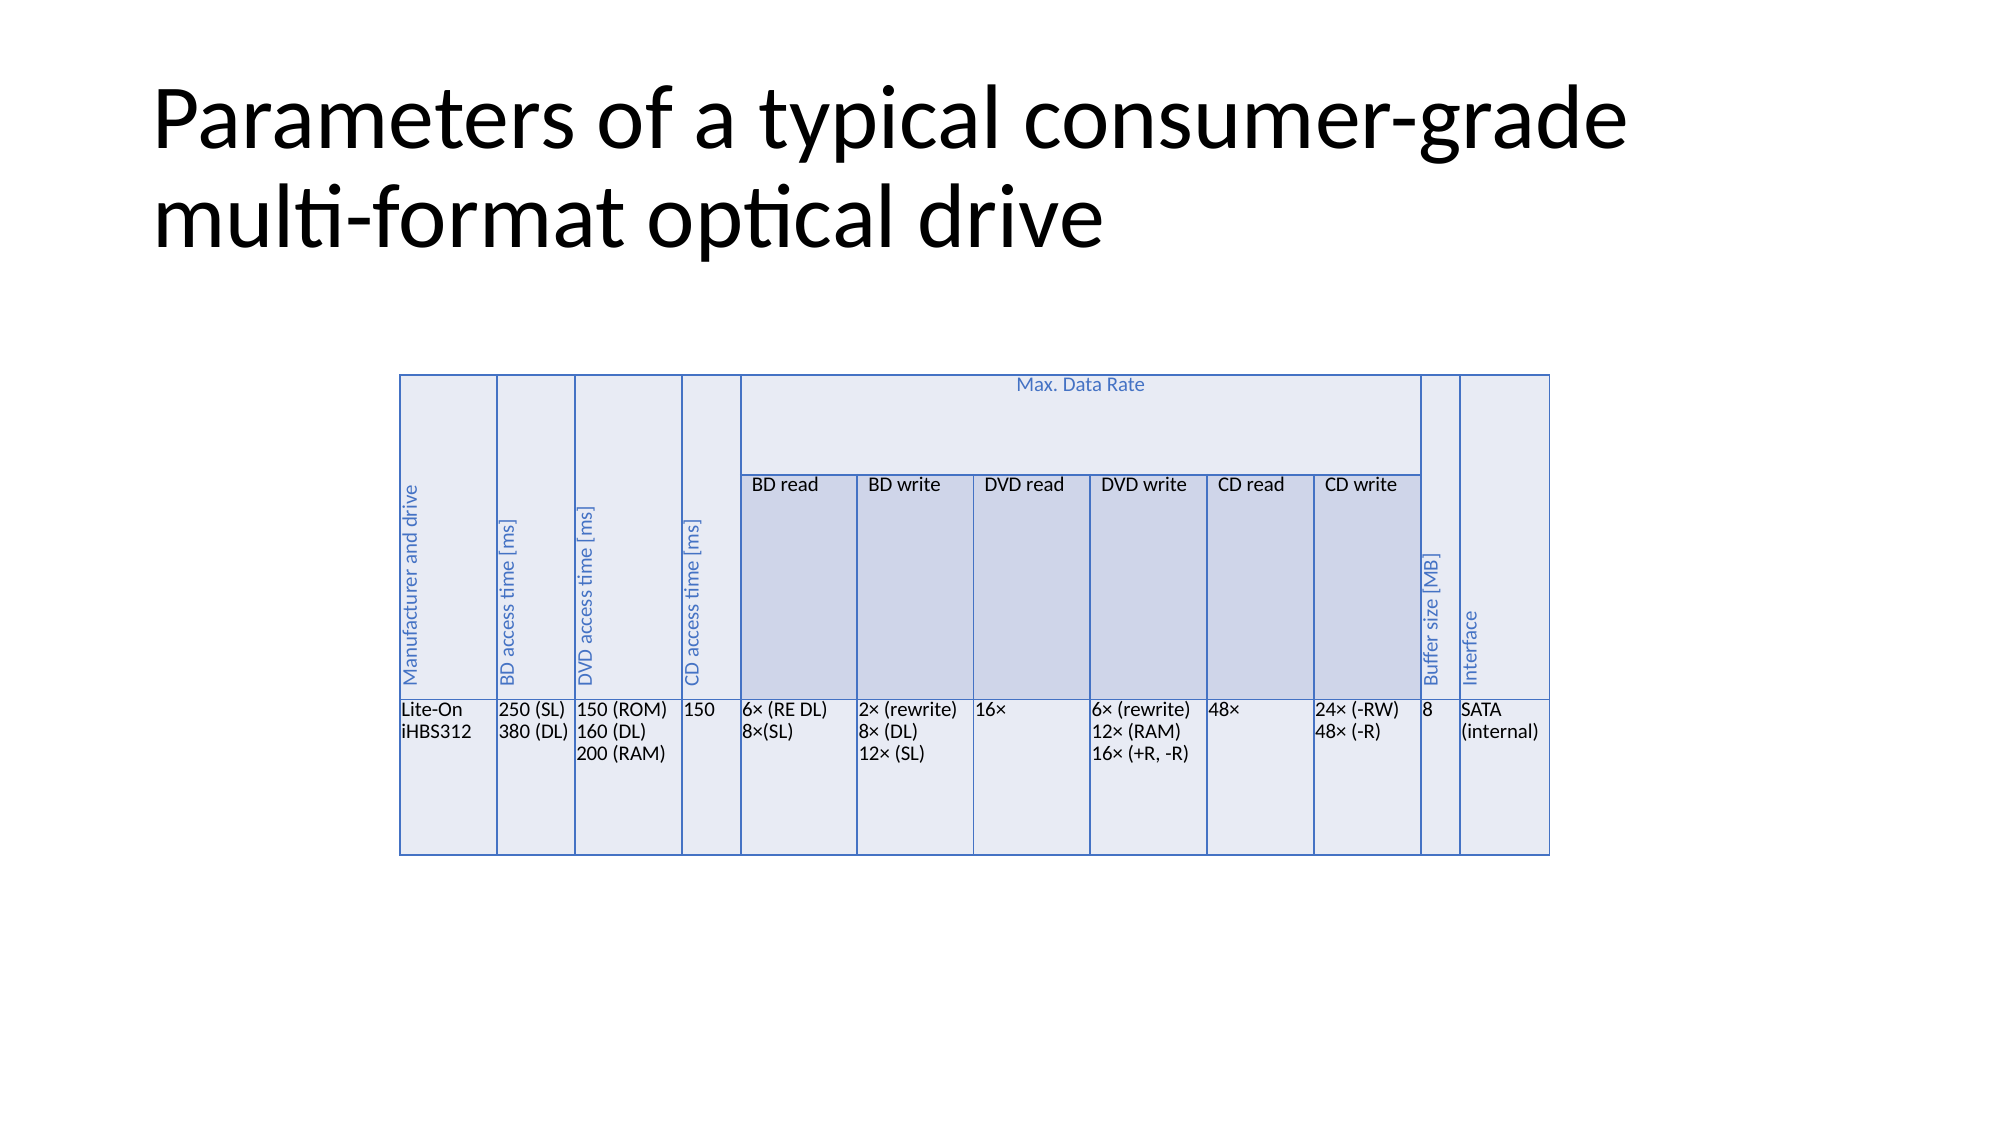

# Parameters of a typical consumer-grade multi-format optical drive
| Manufacturer and drive | BD access time [ms] | DVD access time [ms] | CD access time [ms] | Max. Data Rate |  |  |  |  |  | Buffer size [MB] | Interface |
| --- | --- | --- | --- | --- | --- | --- | --- | --- | --- | --- | --- |
|  |  |  |  | BD read | BD write | DVD read | DVD write | CD read | CD write |  |  |
| Lite-On iHBS312 | 250 (SL) 380 (DL) | 150 (ROM) 160 (DL) 200 (RAM) | 150 | 6× (RE DL) 8×(SL) | 2× (rewrite) 8× (DL) 12× (SL) | 16× | 6× (rewrite) 12× (RAM) 16× (+R, -R) | 48× | 24× (-RW) 48× (-R) | 8 | SATA (internal) |